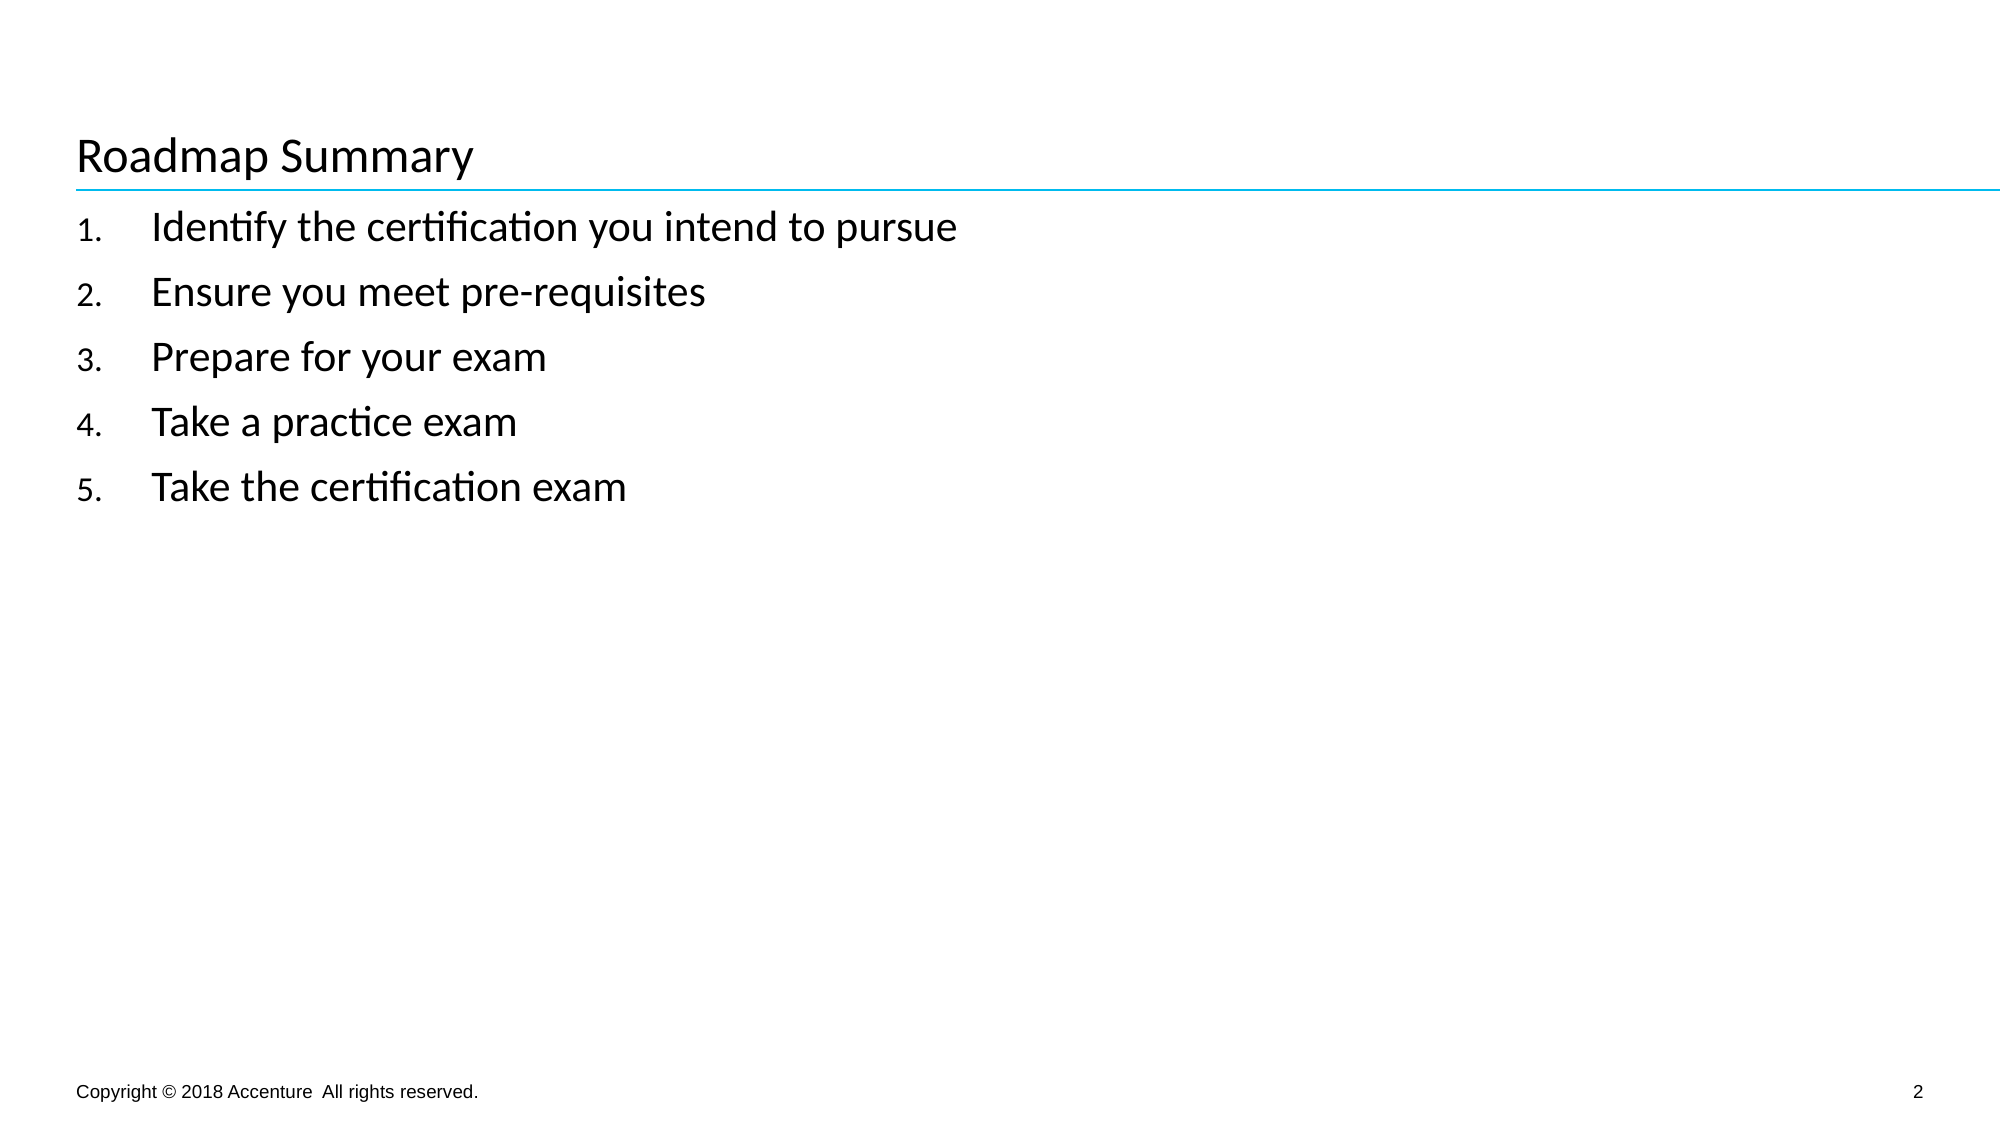

# Roadmap Summary
Identify the certification you intend to pursue
Ensure you meet pre-requisites
Prepare for your exam
Take a practice exam
Take the certification exam
2